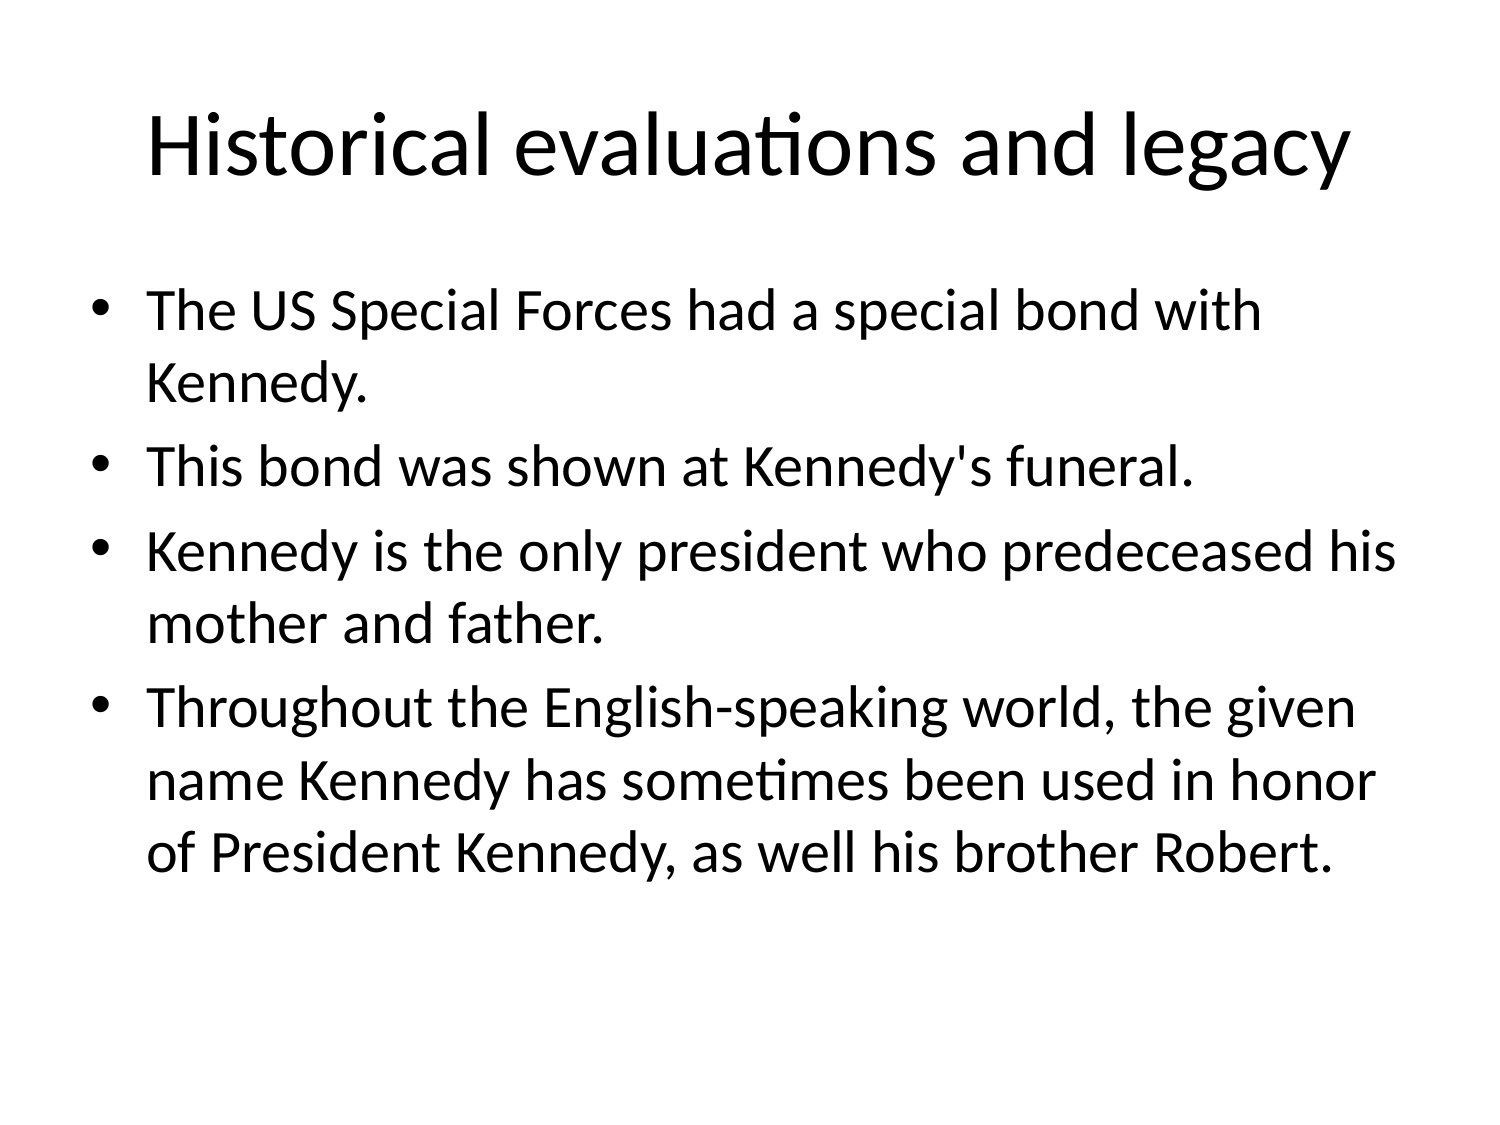

# Historical evaluations and legacy
The US Special Forces had a special bond with Kennedy.
This bond was shown at Kennedy's funeral.
Kennedy is the only president who predeceased his mother and father.
Throughout the English-speaking world, the given name Kennedy has sometimes been used in honor of President Kennedy, as well his brother Robert.